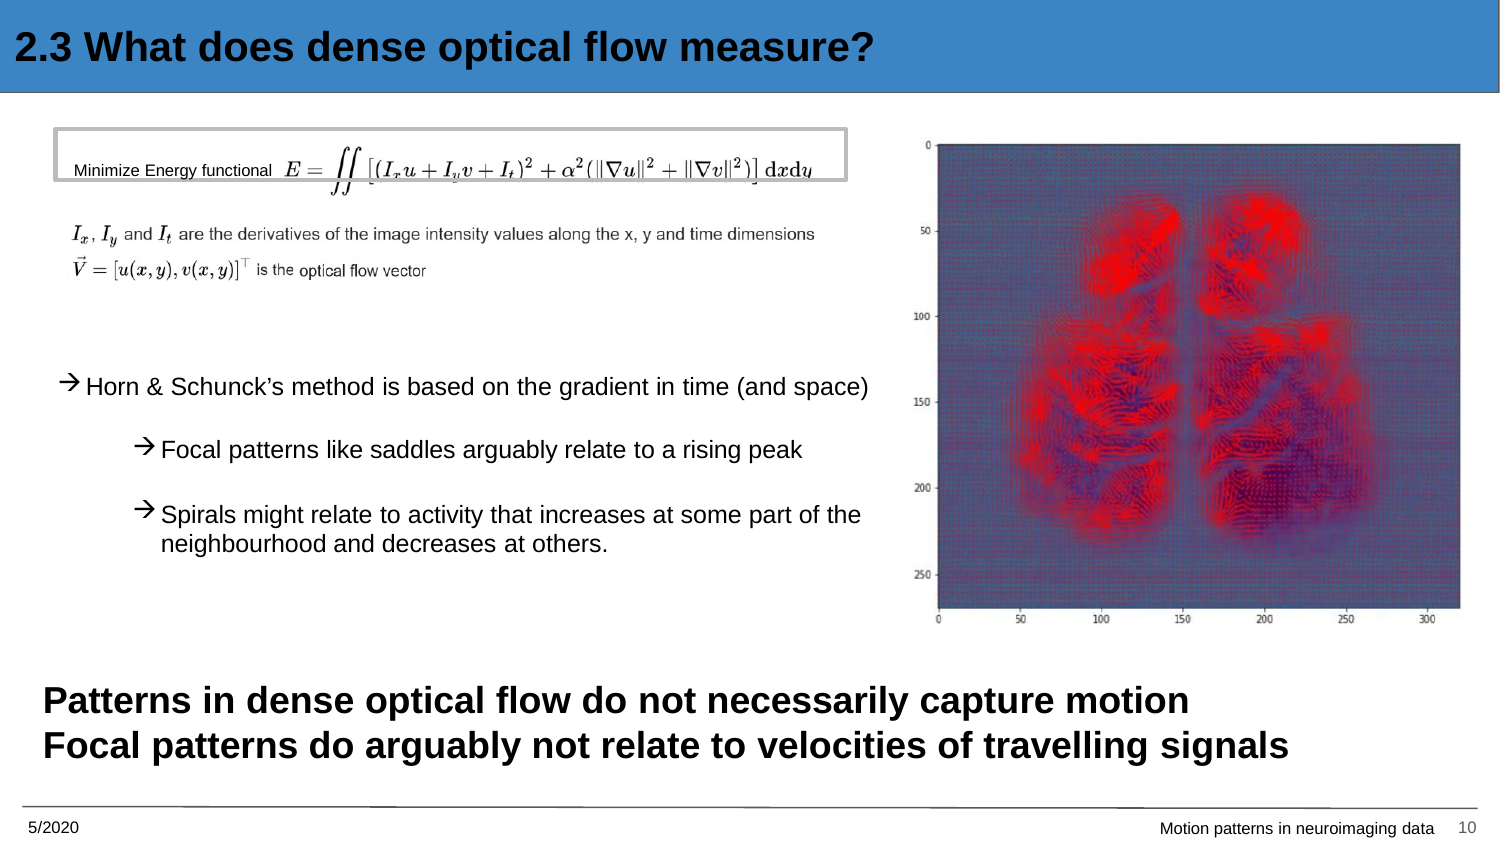

# 2.3 What does dense optical flow measure?

Minimize Energy functional

Horn & Schunck’s method is based on the gradient in time (and space)

Focal patterns like saddles arguably relate to a rising peak

Spirals might relate to activity that increases at some part of the  neighbourhood and decreases at others.
Patterns in dense optical flow do not necessarily capture motion
Focal patterns do arguably not relate to velocities of travelling signals
5/2020
10
Motion patterns in neuroimaging data